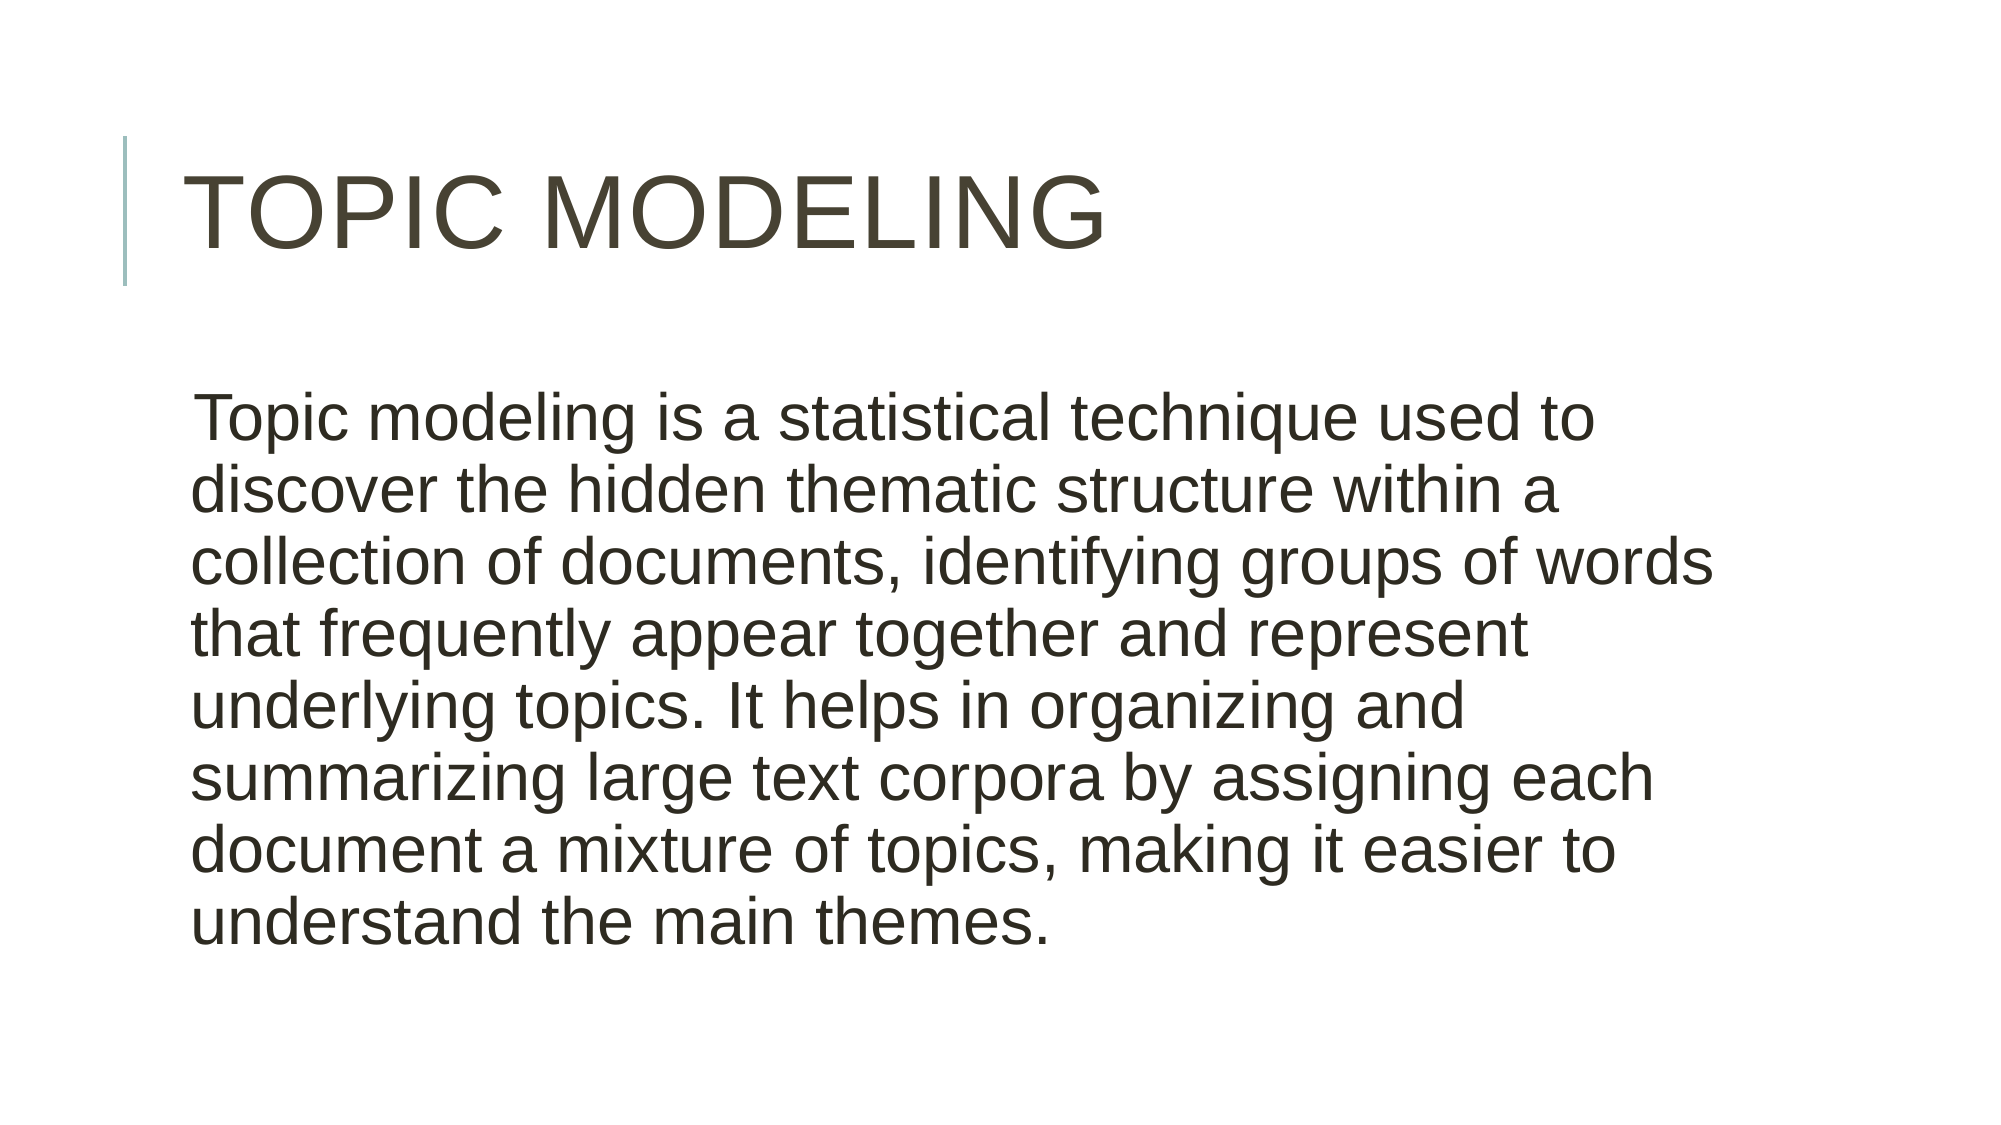

# TOPIC MODELING
Topic modeling is a statistical technique used to discover the hidden thematic structure within a collection of documents, identifying groups of words that frequently appear together and represent underlying topics. It helps in organizing and summarizing large text corpora by assigning each document a mixture of topics, making it easier to understand the main themes.